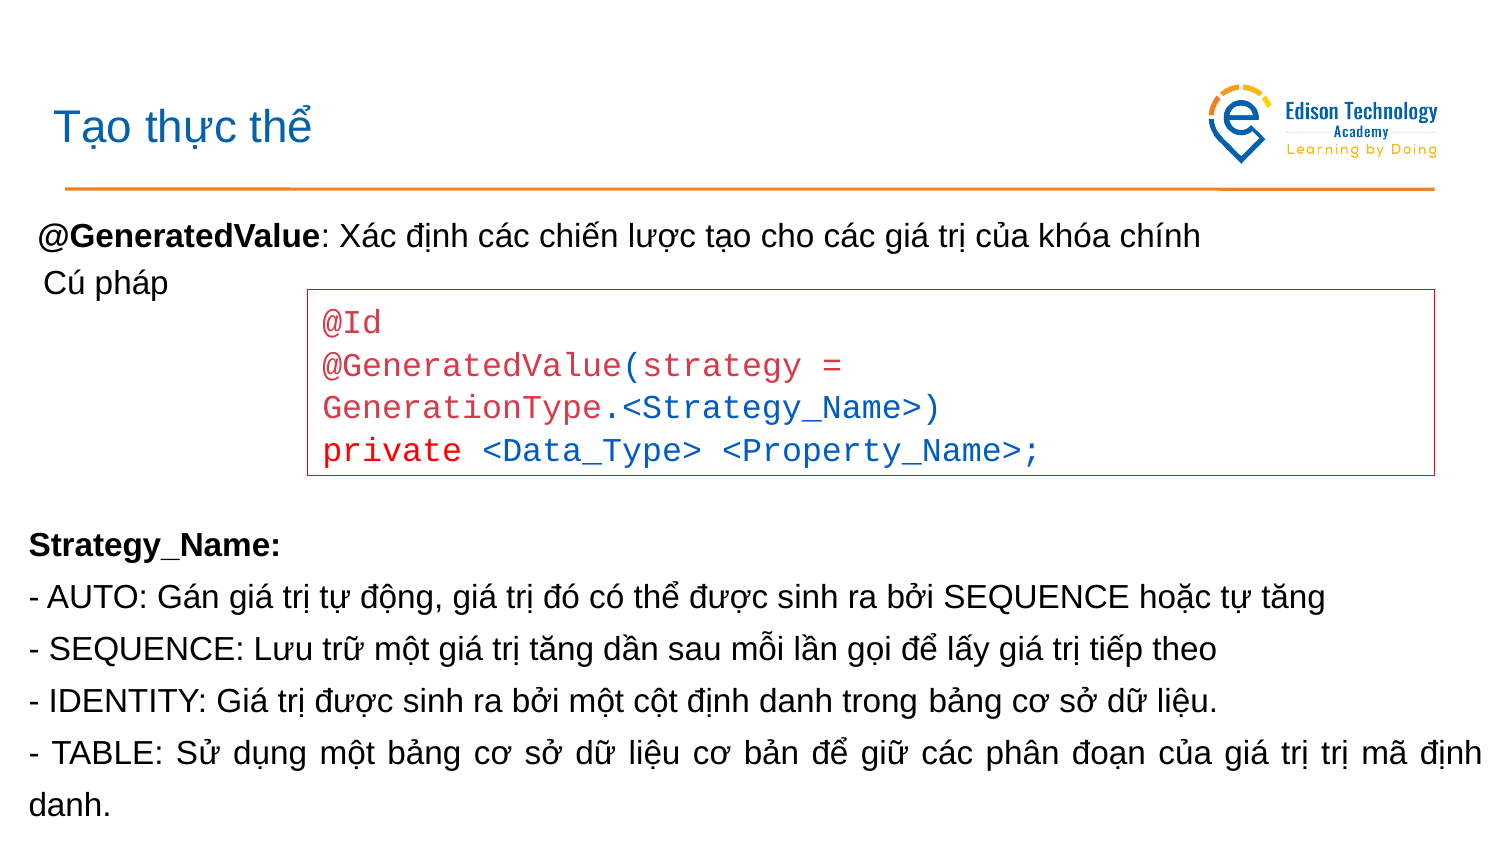

# Tạo thực thể
@GeneratedValue: Xác định các chiến lược tạo cho các giá trị của khóa chính
Cú pháp
@Id
@GeneratedValue(strategy = GenerationType.<Strategy_Name>)
private <Data_Type> <Property_Name>;
Strategy_Name:
- AUTO: Gán giá trị tự động, giá trị đó có thể được sinh ra bởi SEQUENCE hoặc tự tăng
- SEQUENCE: Lưu trữ một giá trị tăng dần sau mỗi lần gọi để lấy giá trị tiếp theo
- IDENTITY: Giá trị được sinh ra bởi một cột định danh trong bảng cơ sở dữ liệu.
- TABLE: Sử dụng một bảng cơ sở dữ liệu cơ bản để giữ các phân đoạn của giá trị trị mã định danh.